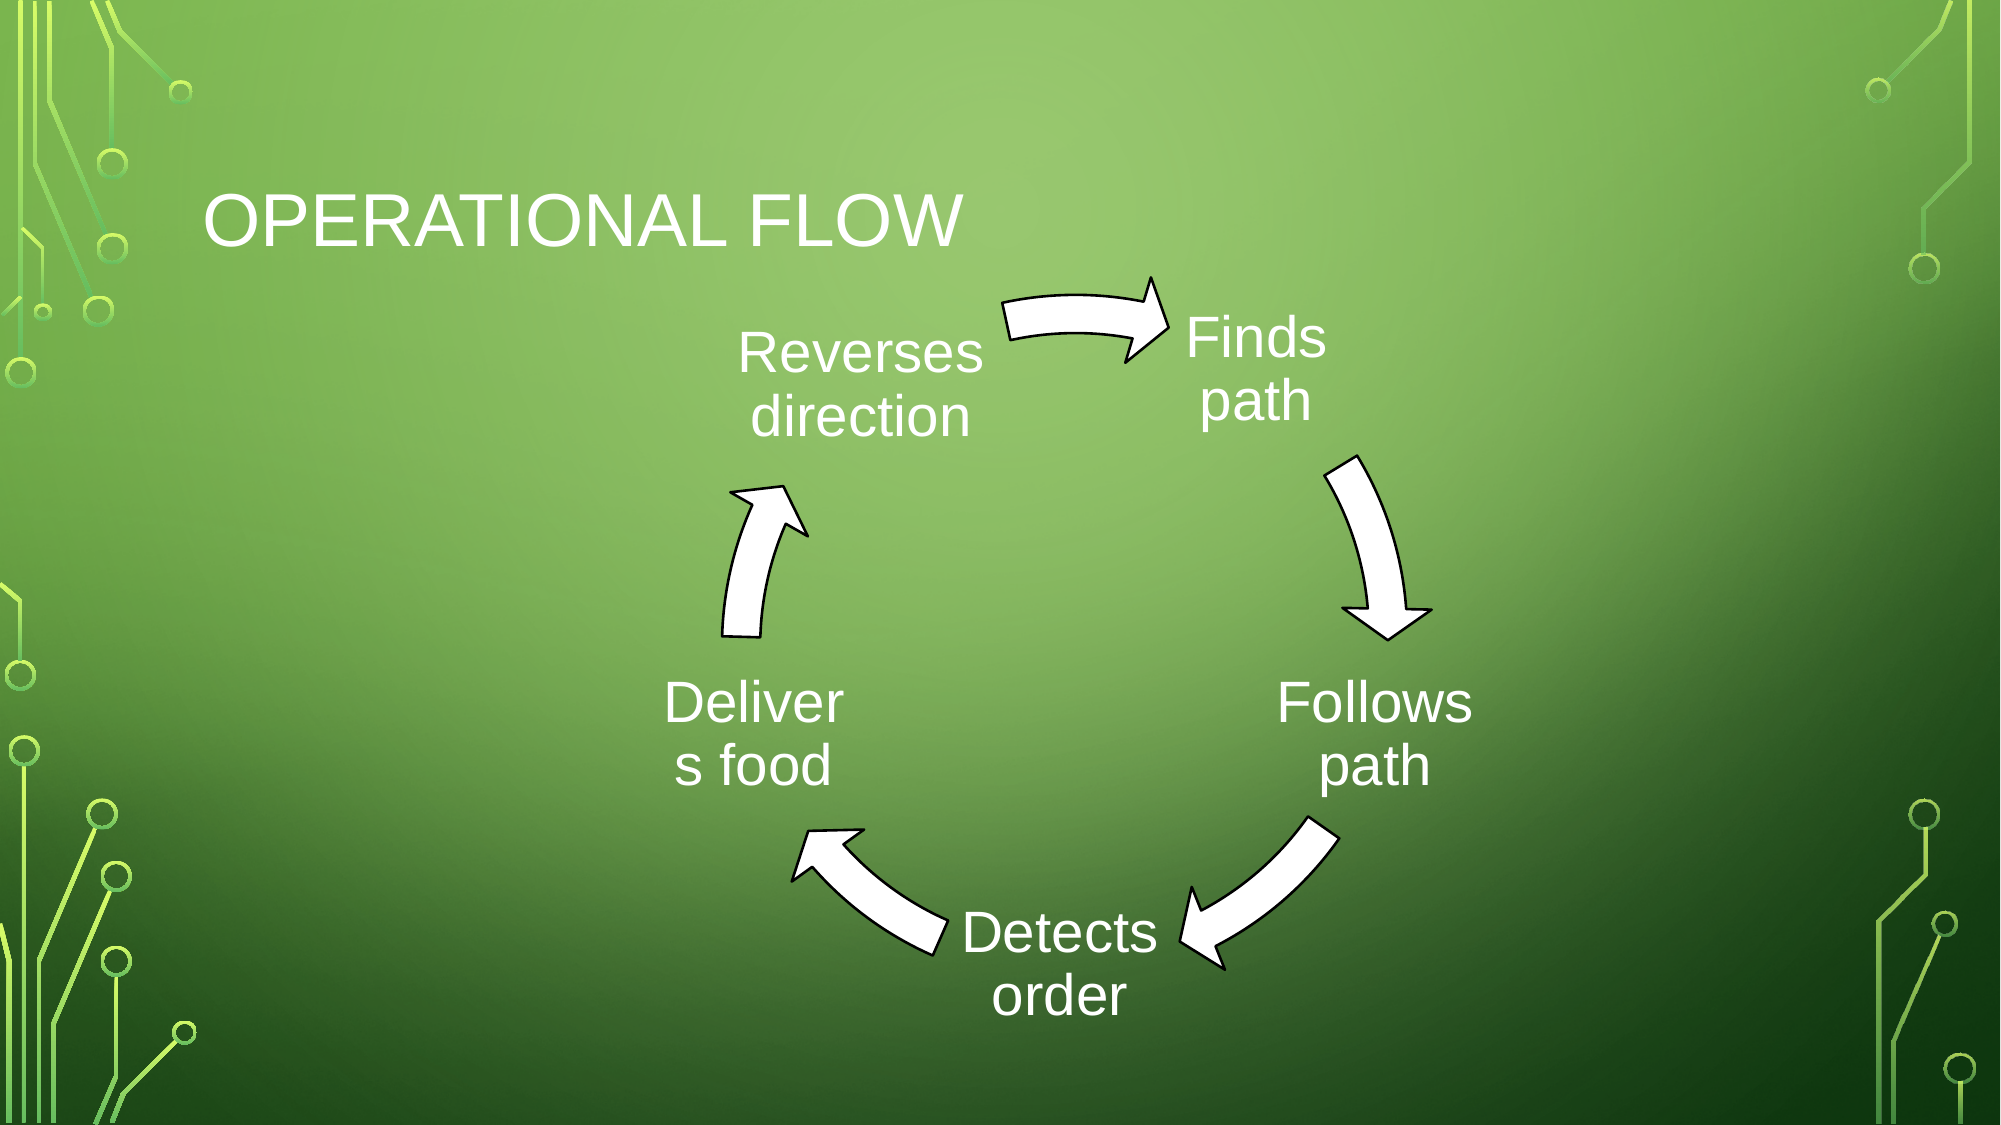

# Operational Flow
Finds path
Follows path
Detects order
Delivers food
Reverses direction